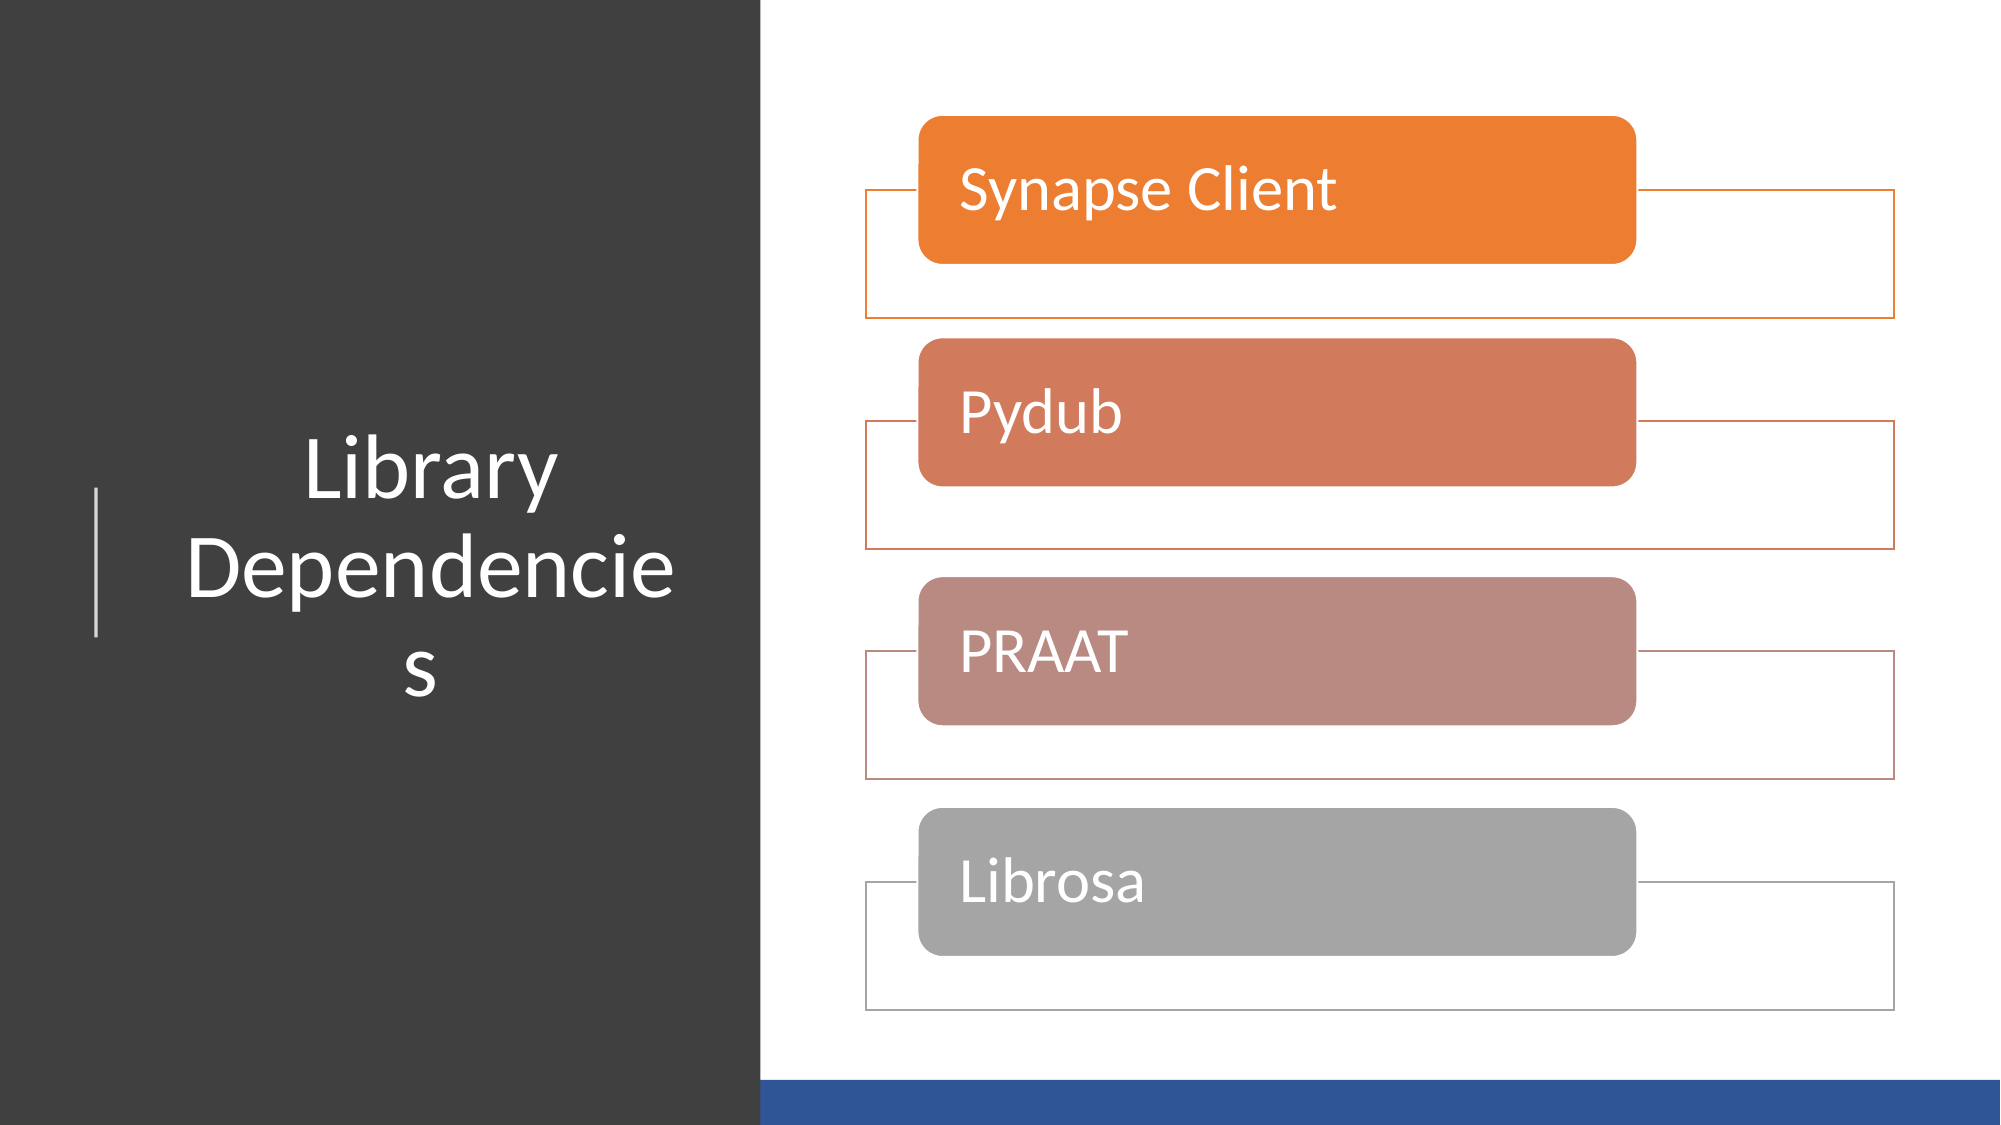

Synapse Client
Pydub
PRAAT
Librosa
# Library Dependencies